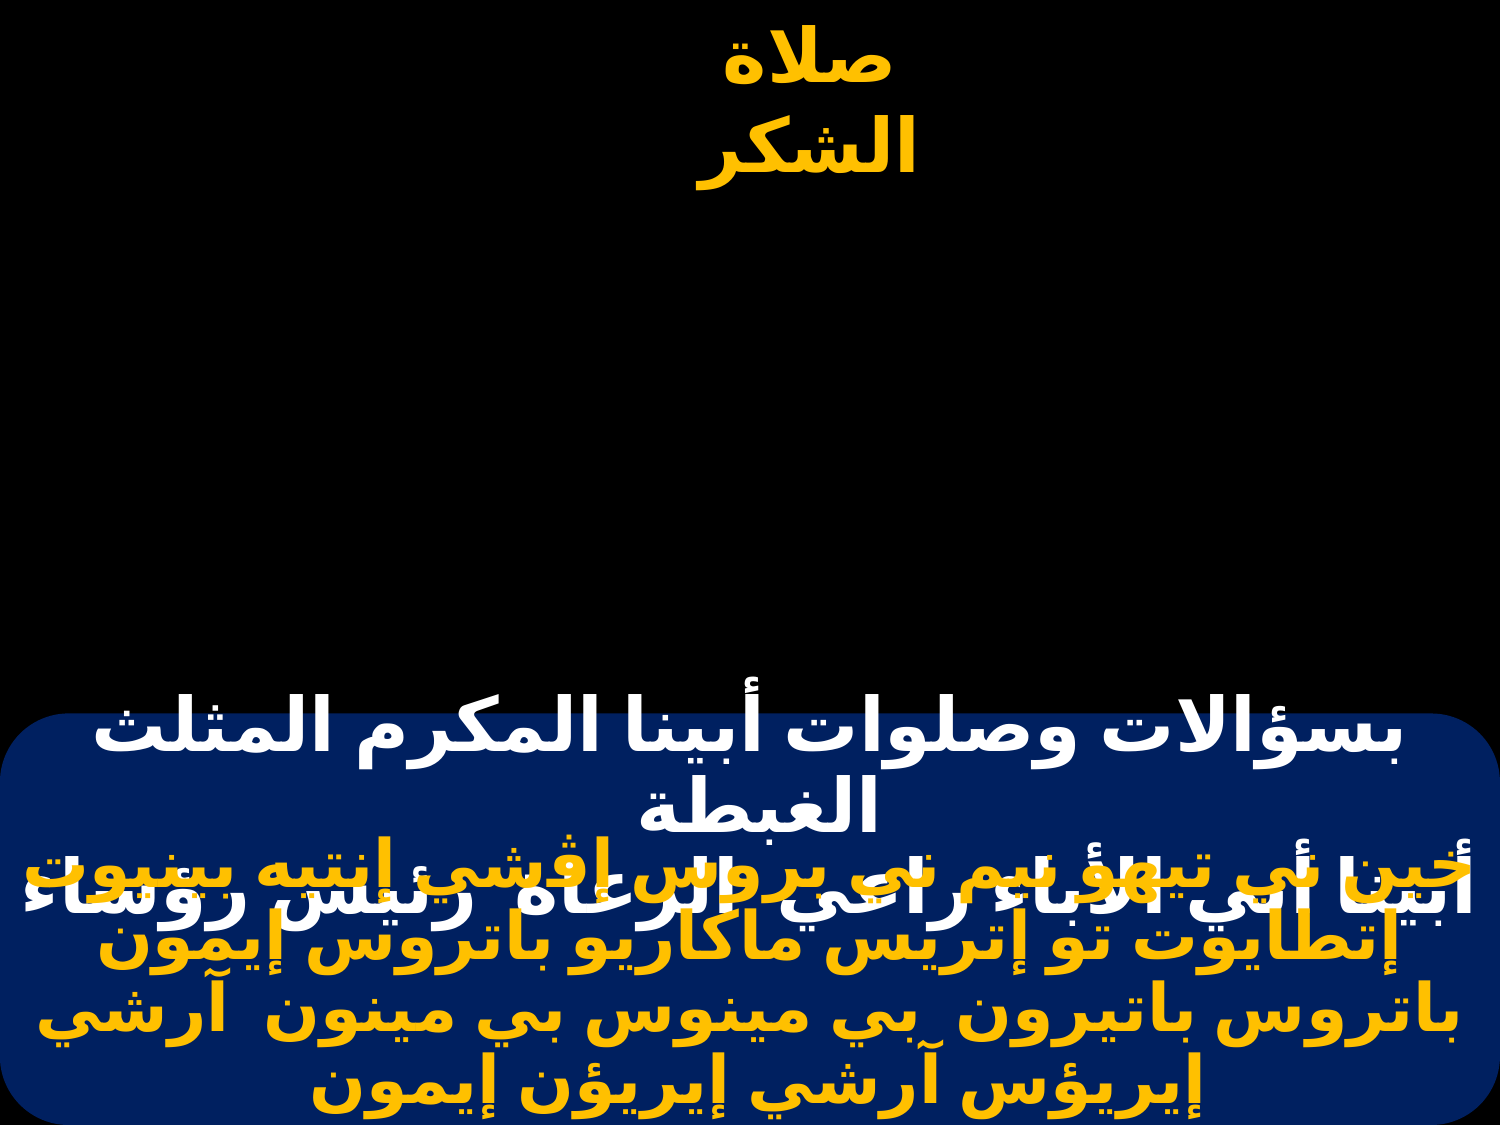

# بسؤالات وصلوات أبينا المكرم المثلث الغبطة  أبينا أبي الأباء راعي  الرعاة  رئيس رؤساء

خين ني تيهو نيم ني بروس إﭬشي إنتيه بينيوت إتطايوت تو إتريس ماكاريو باتروس إيمون باتروس باتيرون  بي مينوس بي مينون  آرشي إيريؤس آرشي إيريؤن إيمون